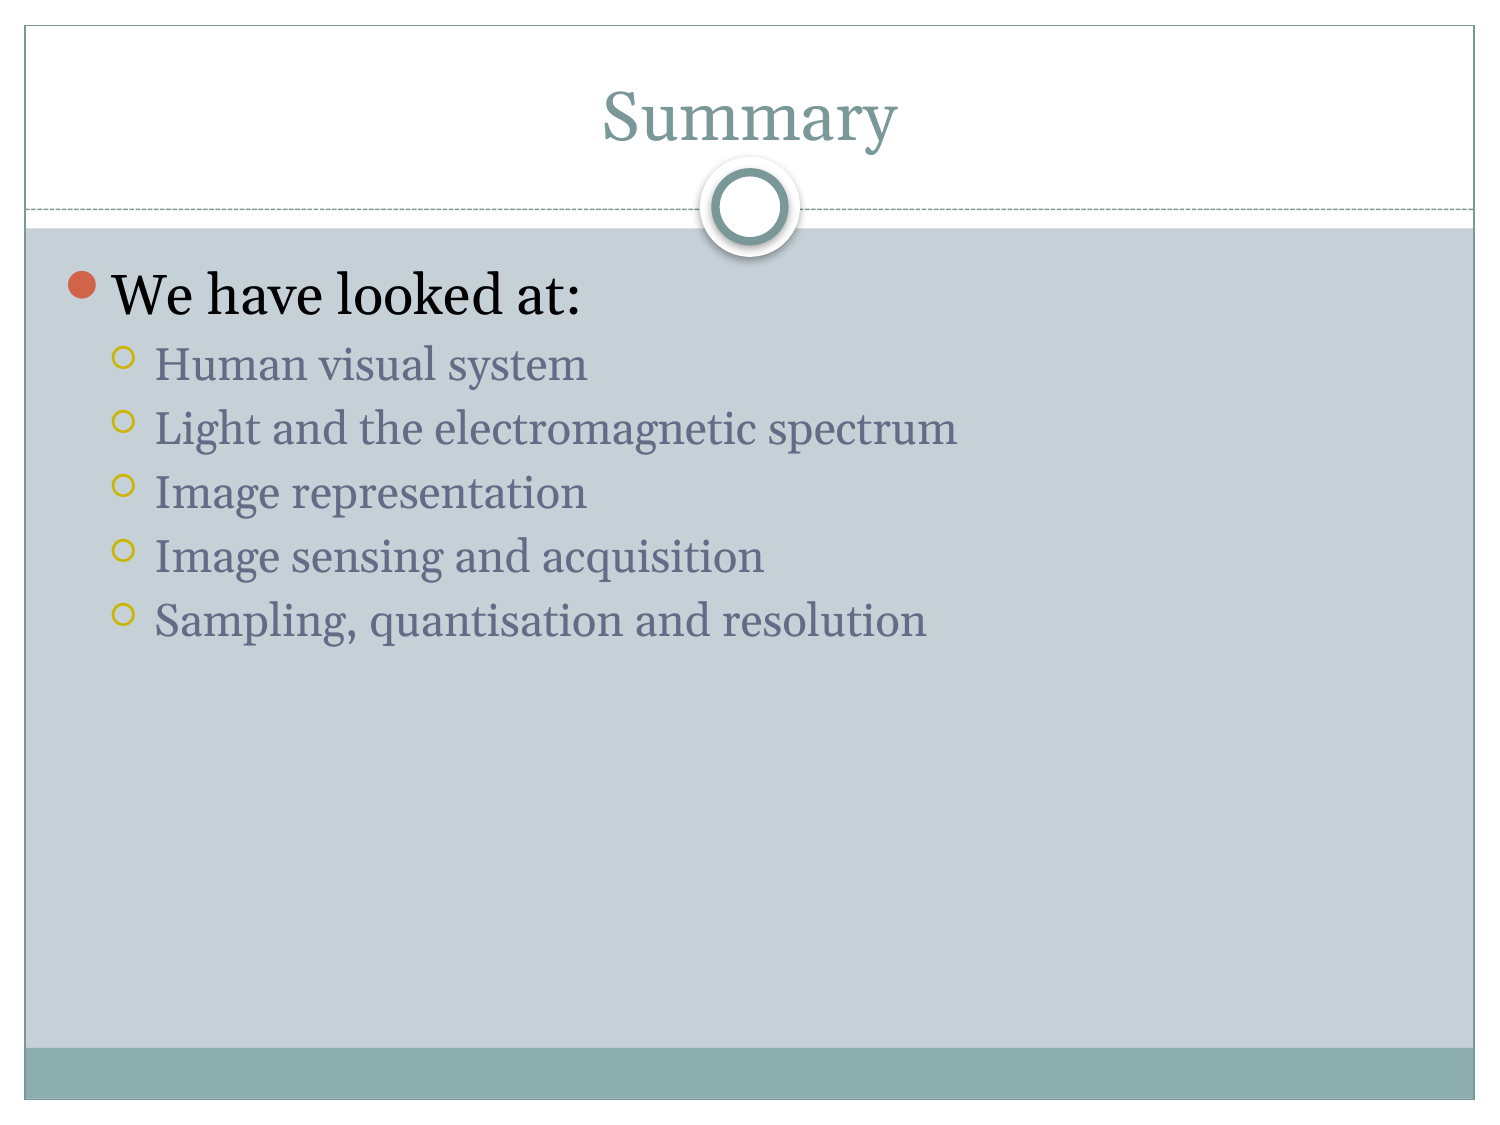

# Summary
We have looked at:
Human visual system
Light and the electromagnetic spectrum
Image representation
Image sensing and acquisition
Sampling, quantisation and resolution